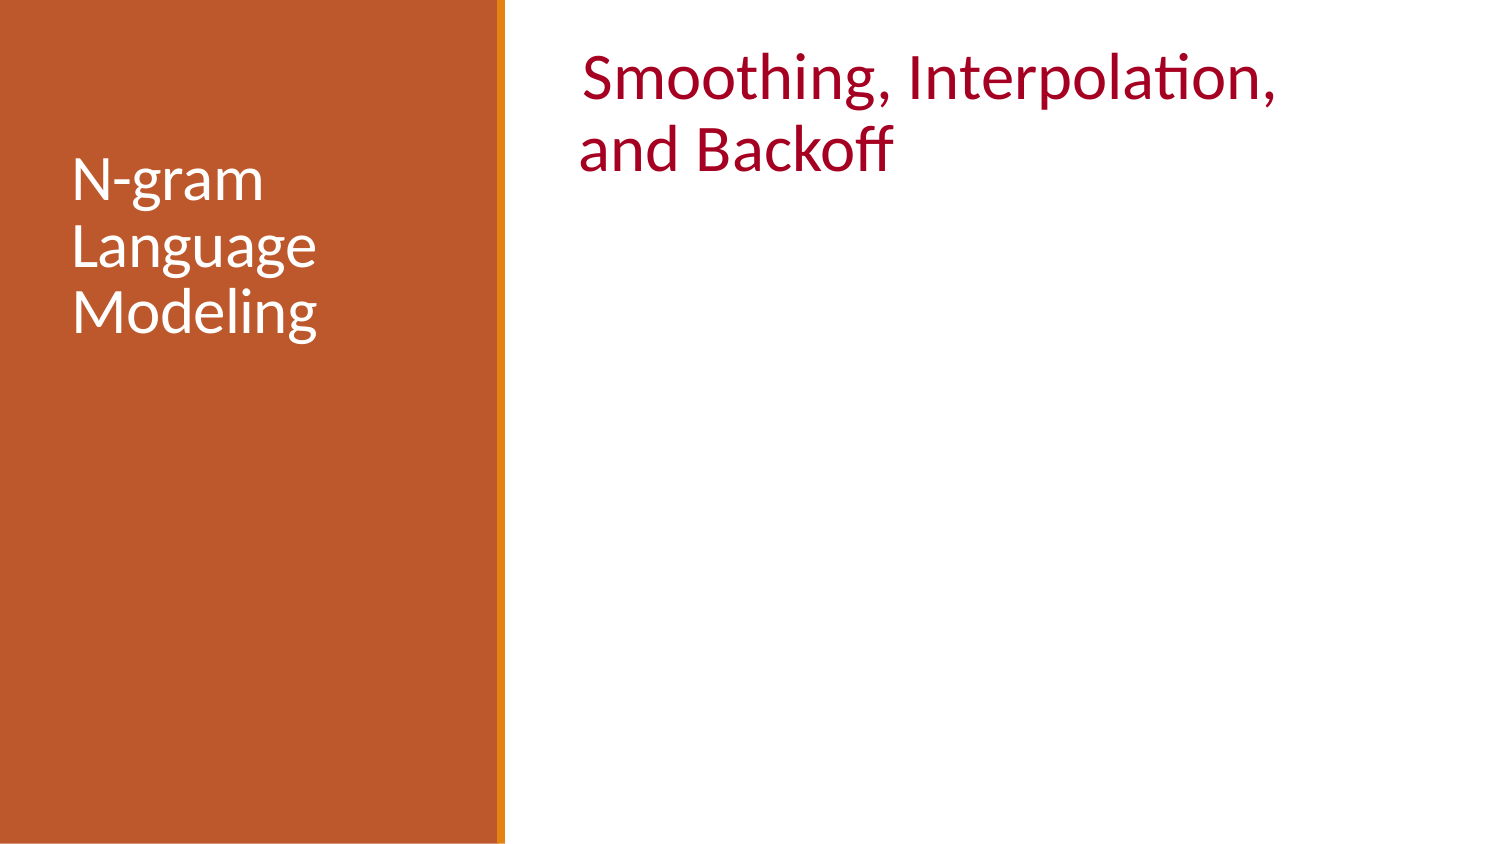

Smoothing, Interpolation, and Backoff
# N-gram Language Modeling